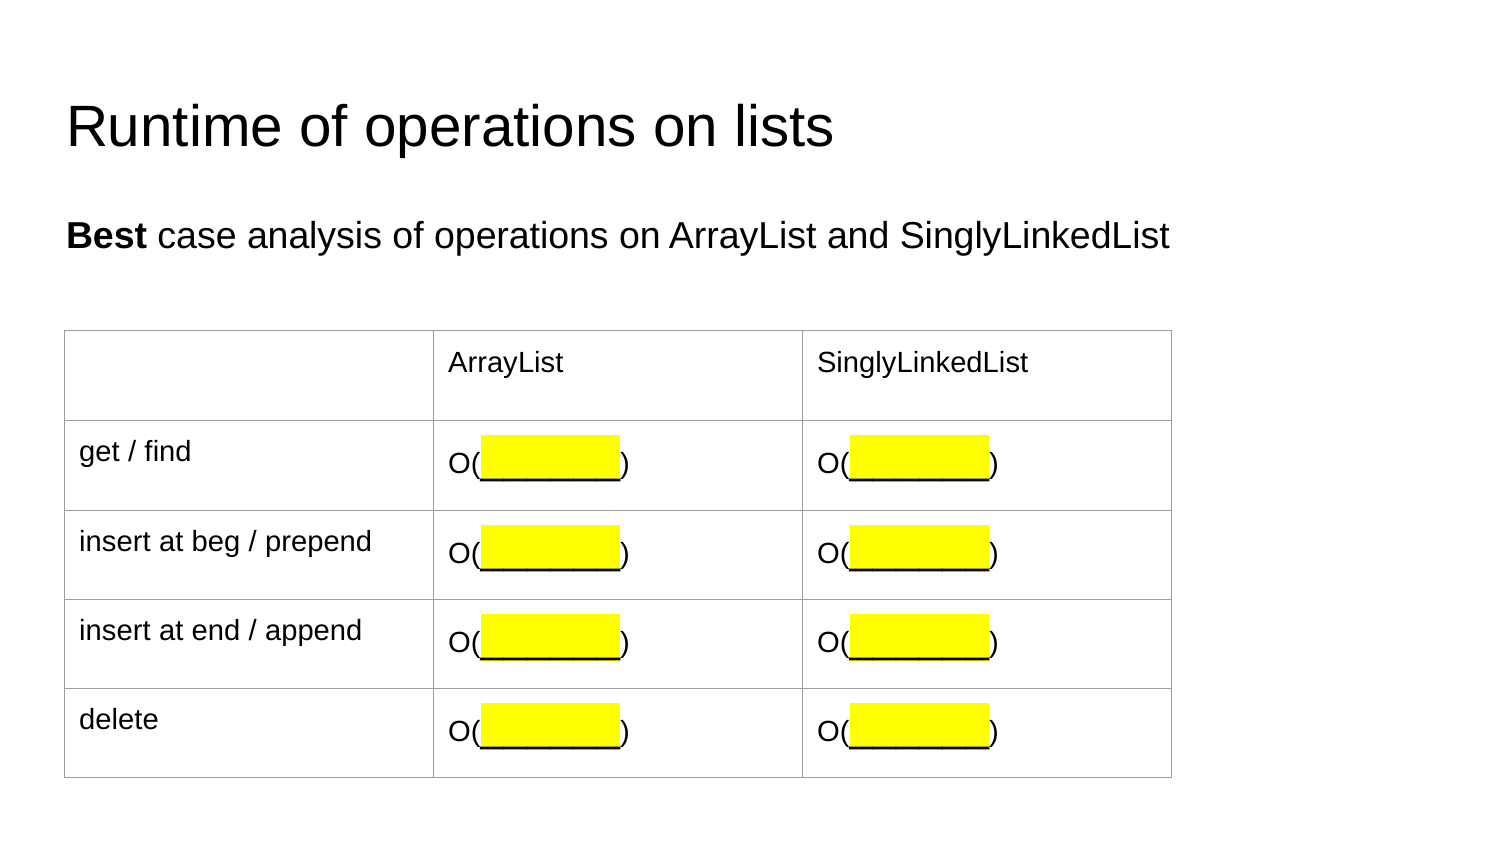

# Runtime of operations on lists
Best case analysis of operations on ArrayList and SinglyLinkedList
|  | ArrayList | SinglyLinkedList |
| --- | --- | --- |
| get / find | O(\_\_\_\_\_\_) | O(\_\_\_\_\_\_) |
| insert at beg / prepend | O(\_\_\_\_\_\_) | O(\_\_\_\_\_\_) |
| insert at end / append | O(\_\_\_\_\_\_) | O(\_\_\_\_\_\_) |
| delete | O(\_\_\_\_\_\_) | O(\_\_\_\_\_\_) |